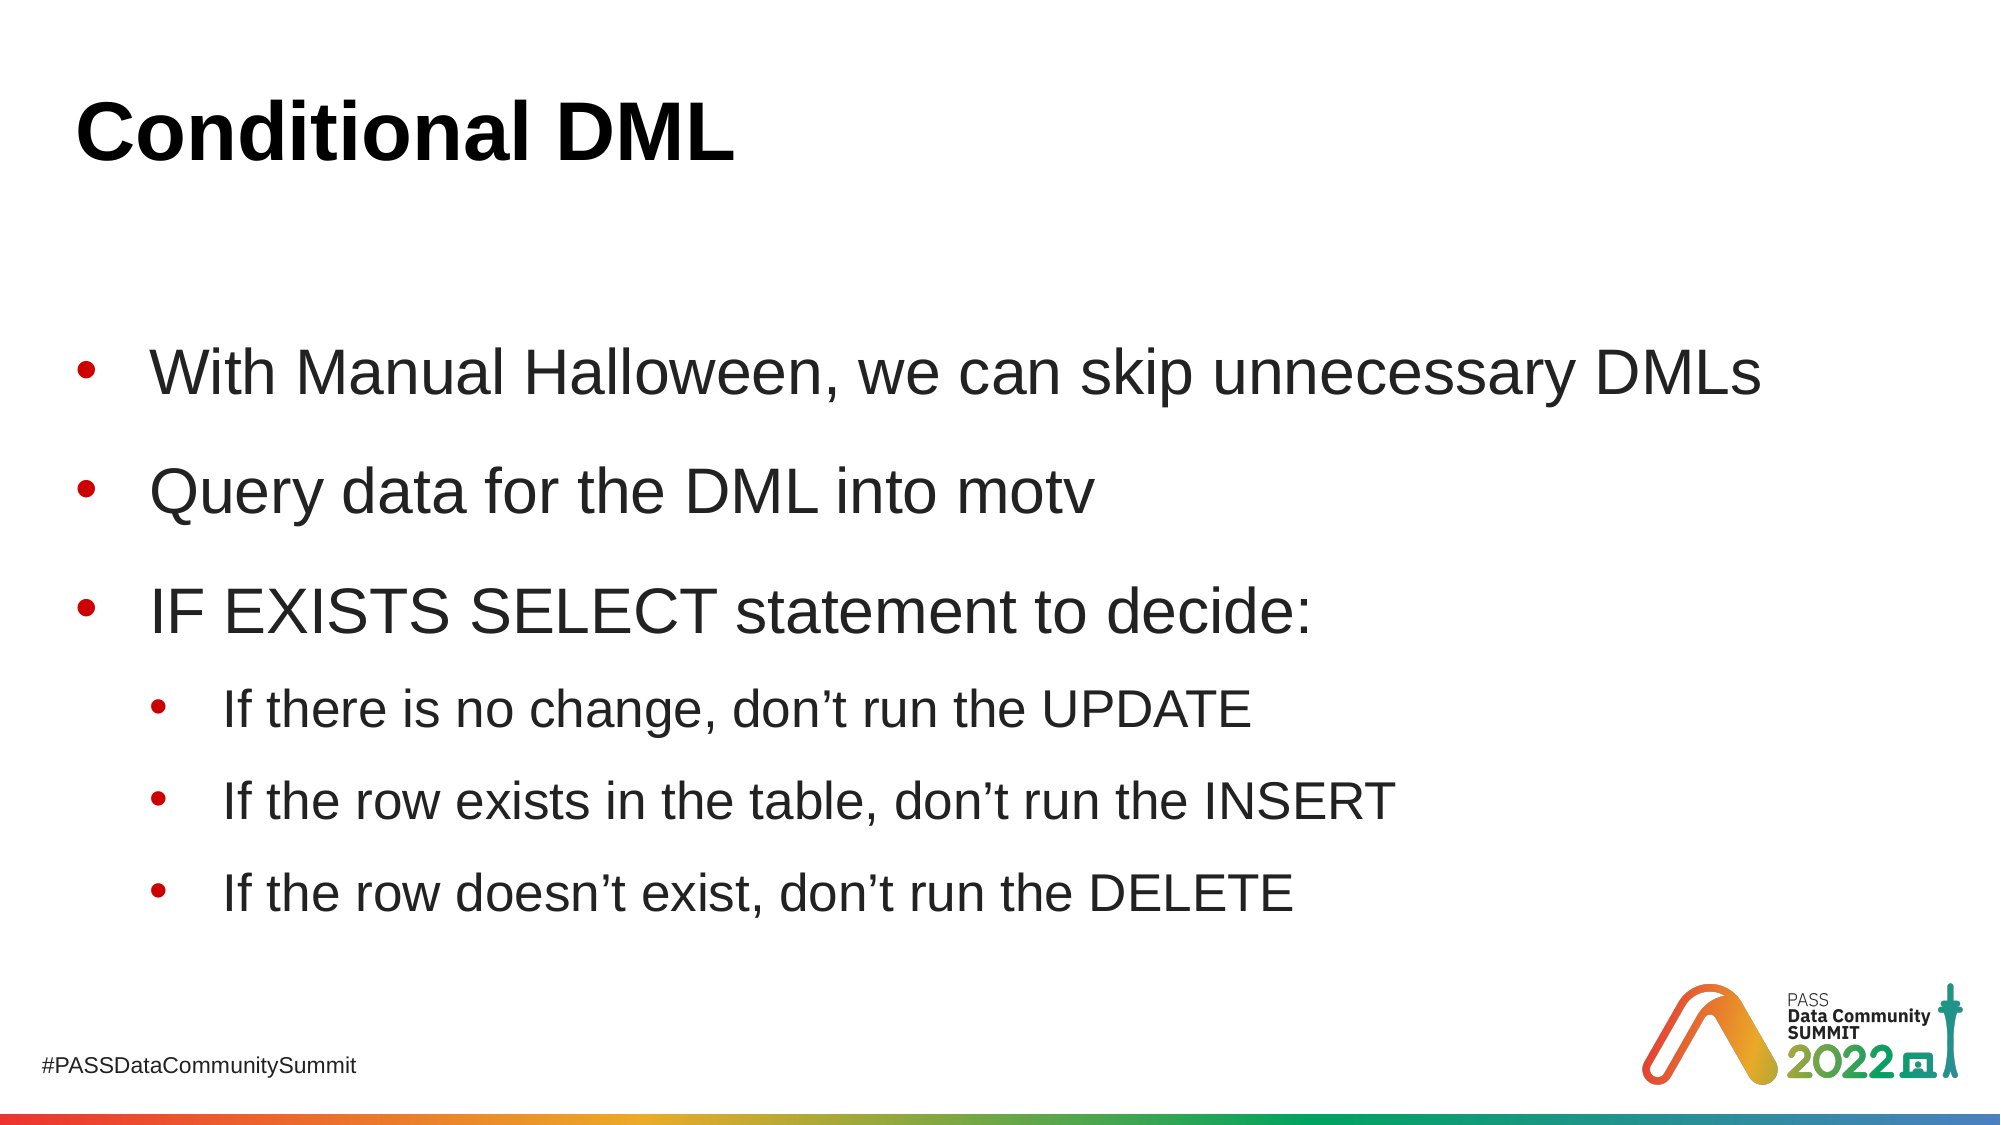

# Conditional DML
With Manual Halloween, we can skip unnecessary DMLs
Query data for the DML into motv
IF EXISTS SELECT statement to decide:
If there is no change, don’t run the UPDATE
If the row exists in the table, don’t run the INSERT
If the row doesn’t exist, don’t run the DELETE